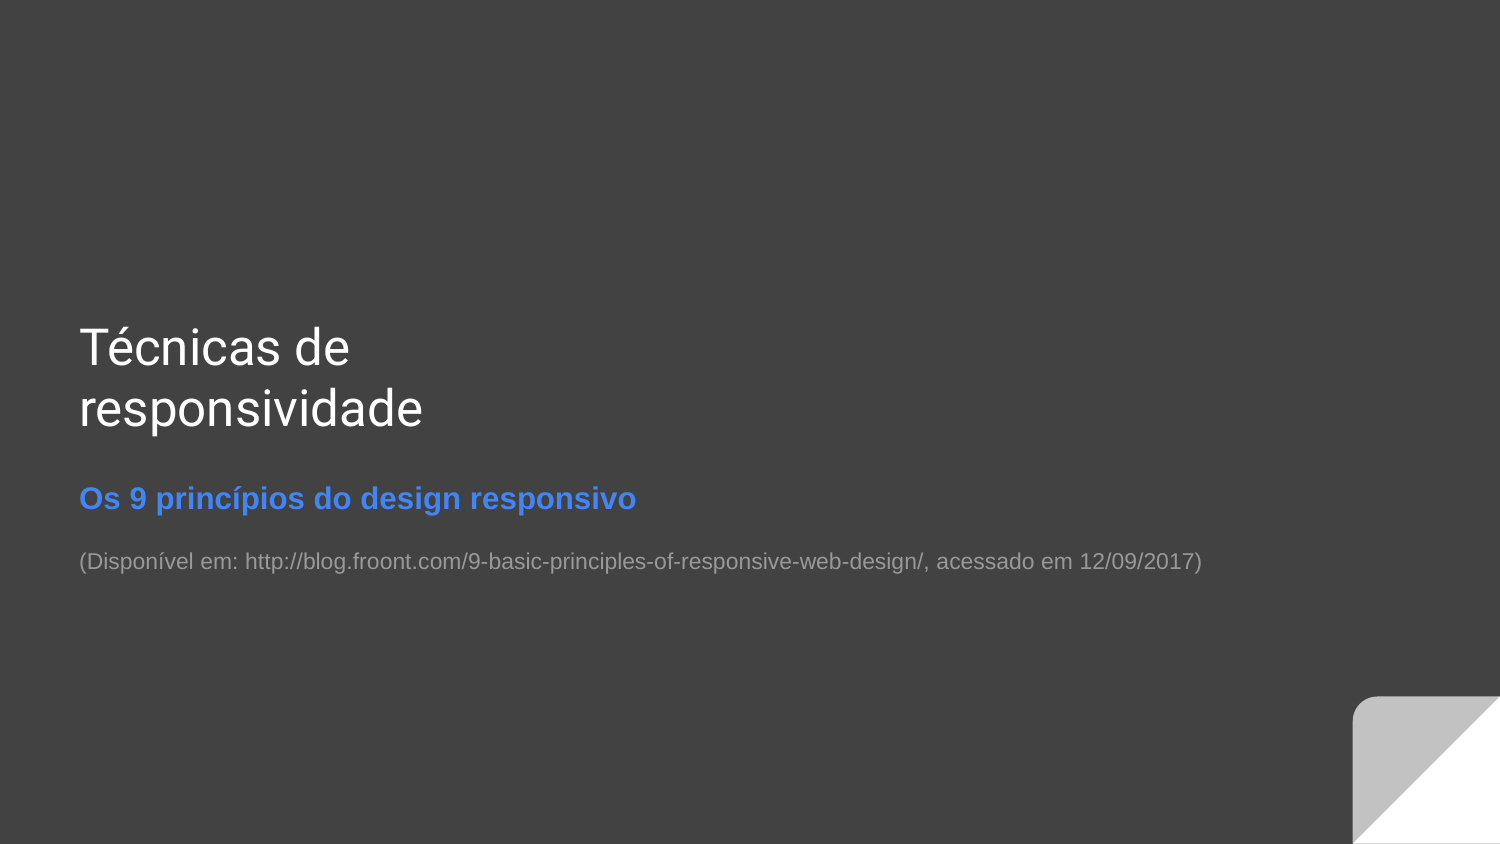

# Técnicas de
responsividade
Os 9 princípios do design responsivo
(Disponível em: http://blog.froont.com/9-basic-principles-of-responsive-web-design/, acessado em 12/09/2017)